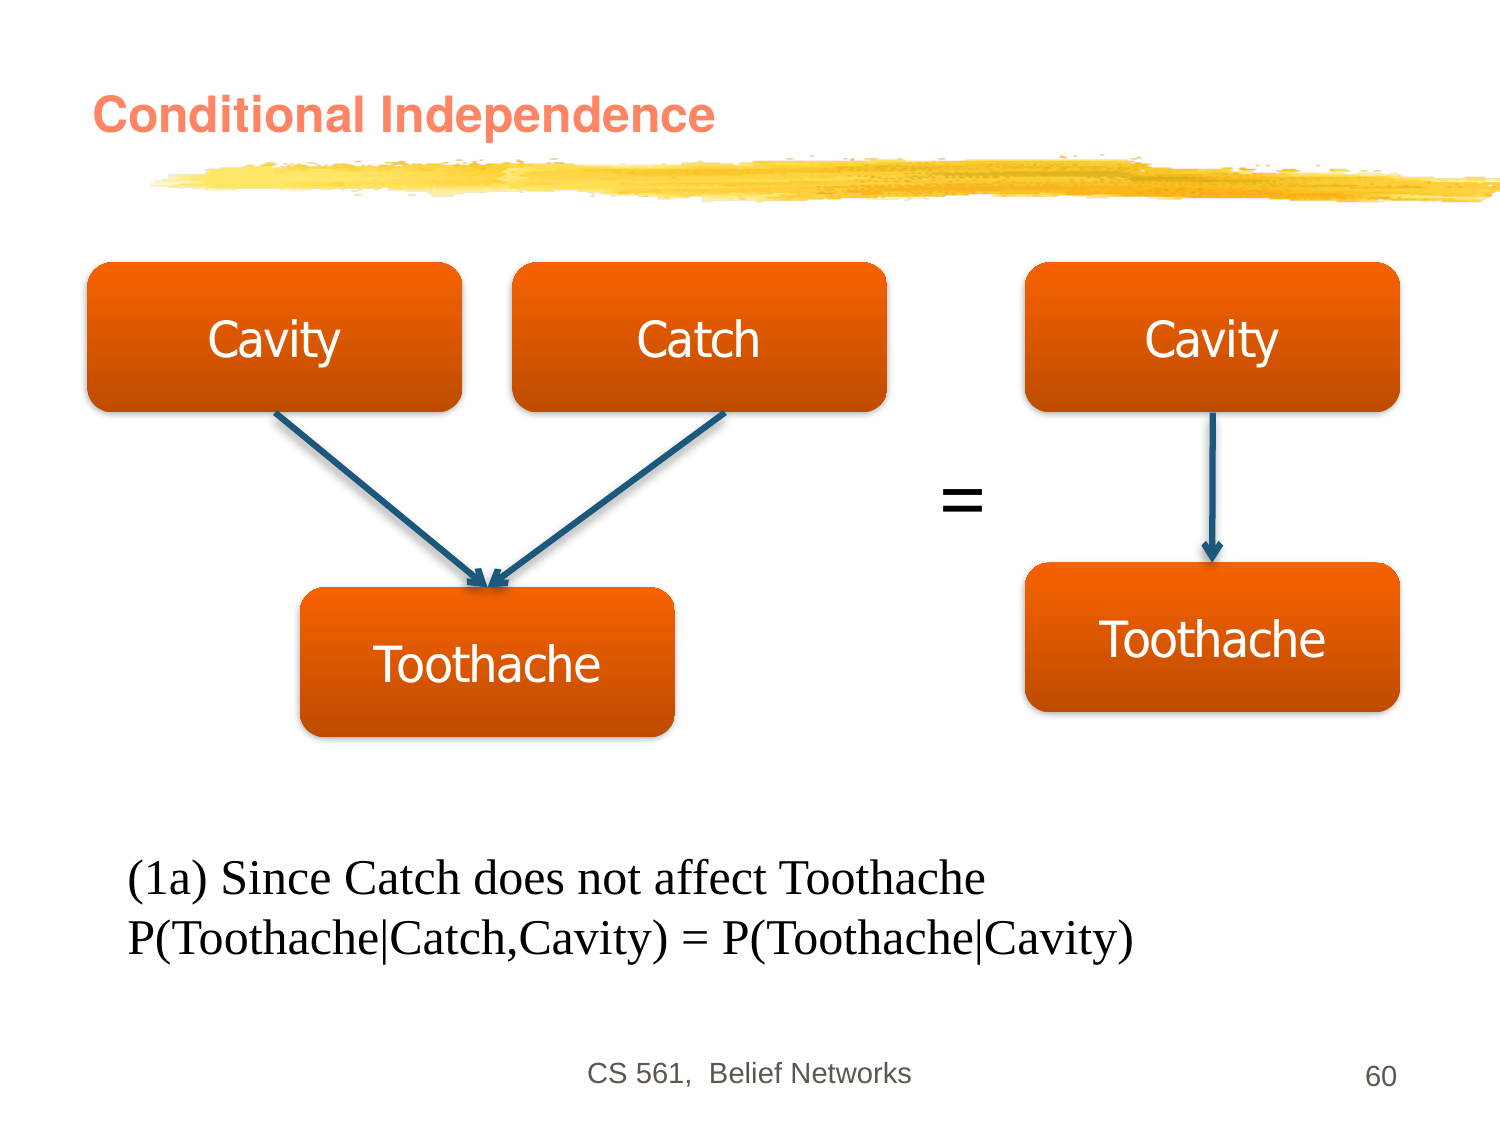

# Conditional Independence
Cavity
Catch
Cavity
=
Toothache
Toothache
(1a) Since Catch does not affect Toothache
P(Toothache|Catch,Cavity) = P(Toothache|Cavity)
CS 561,  Belief Networks
60